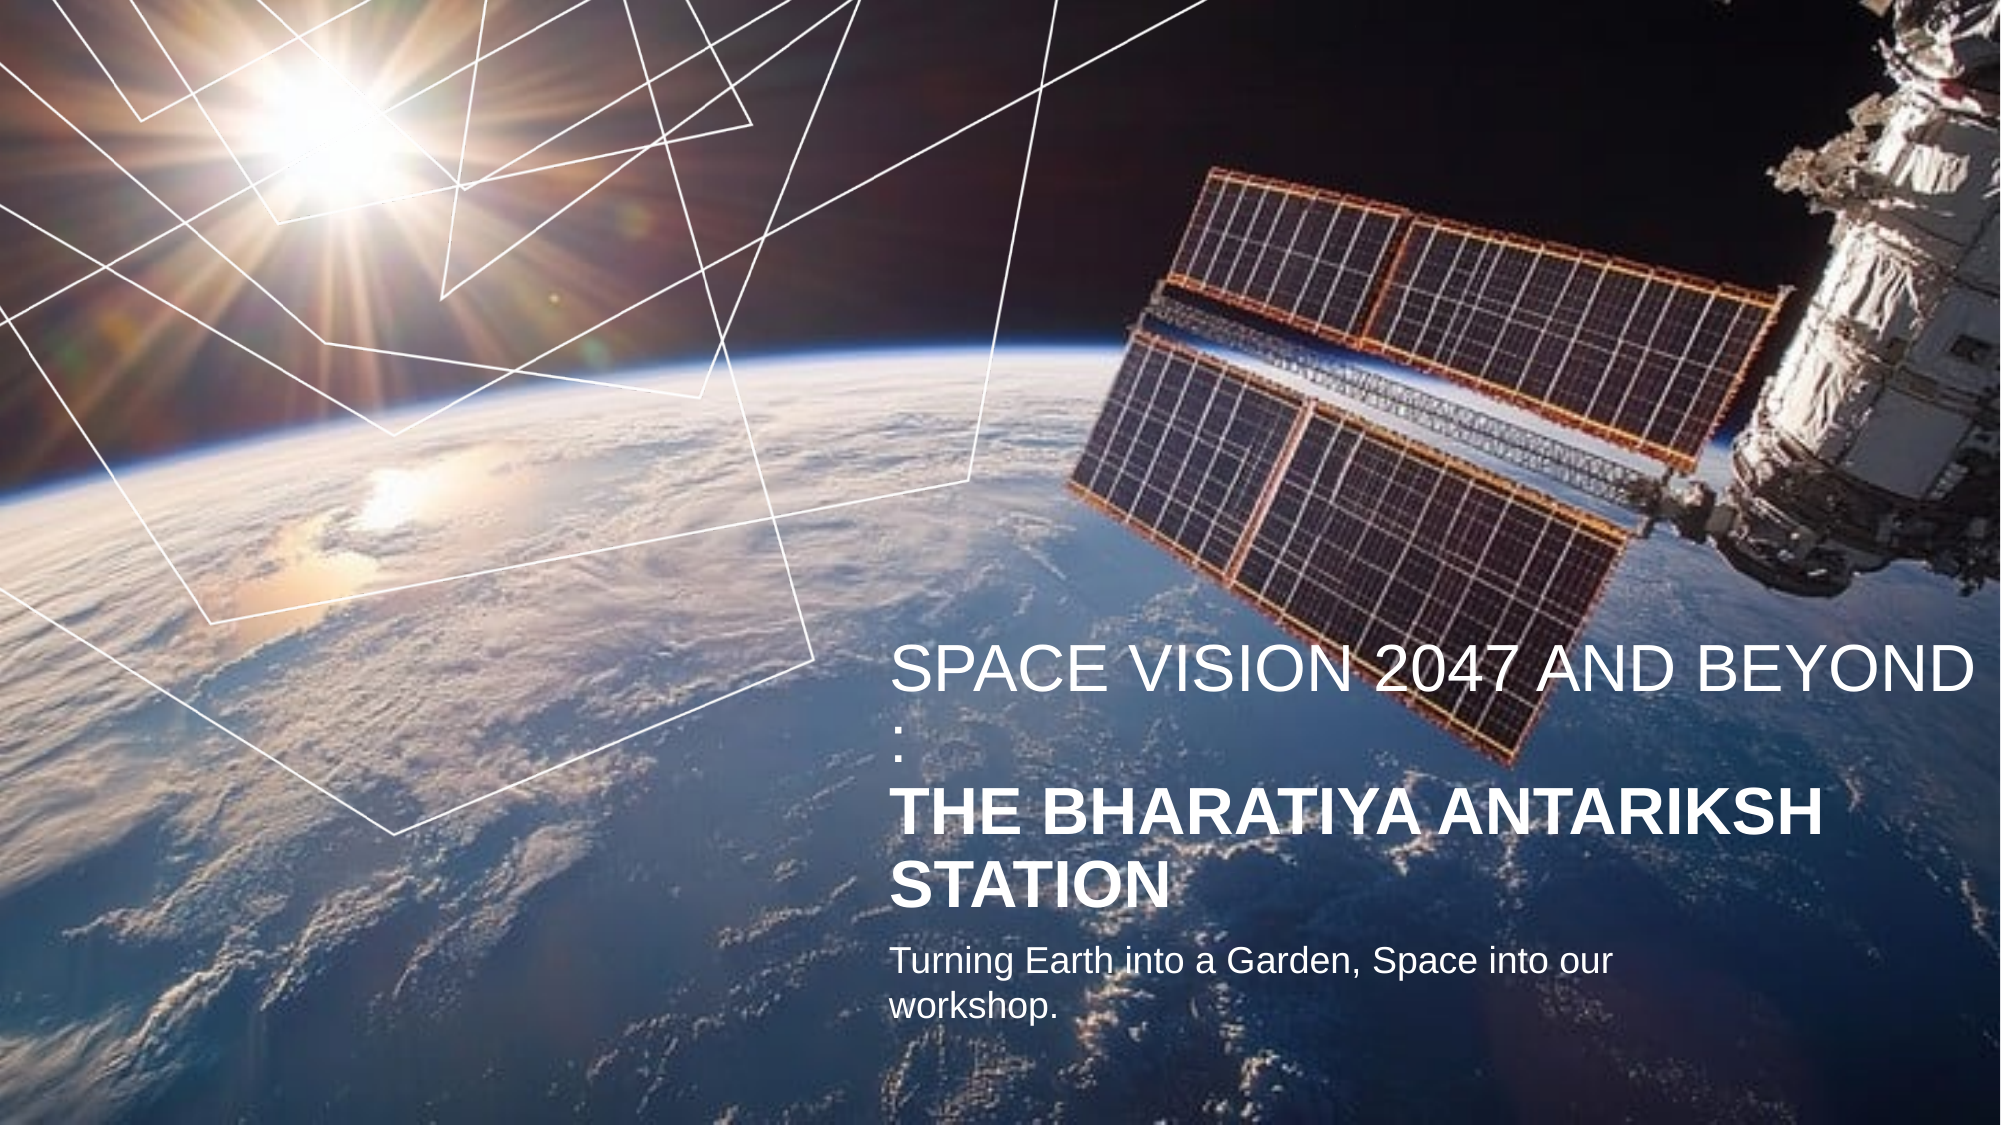

# SPACE VISION 2047 AND BEYOND : THE BHARATIYA ANTARIKSH STATION
Turning Earth into a Garden, Space into our workshop.